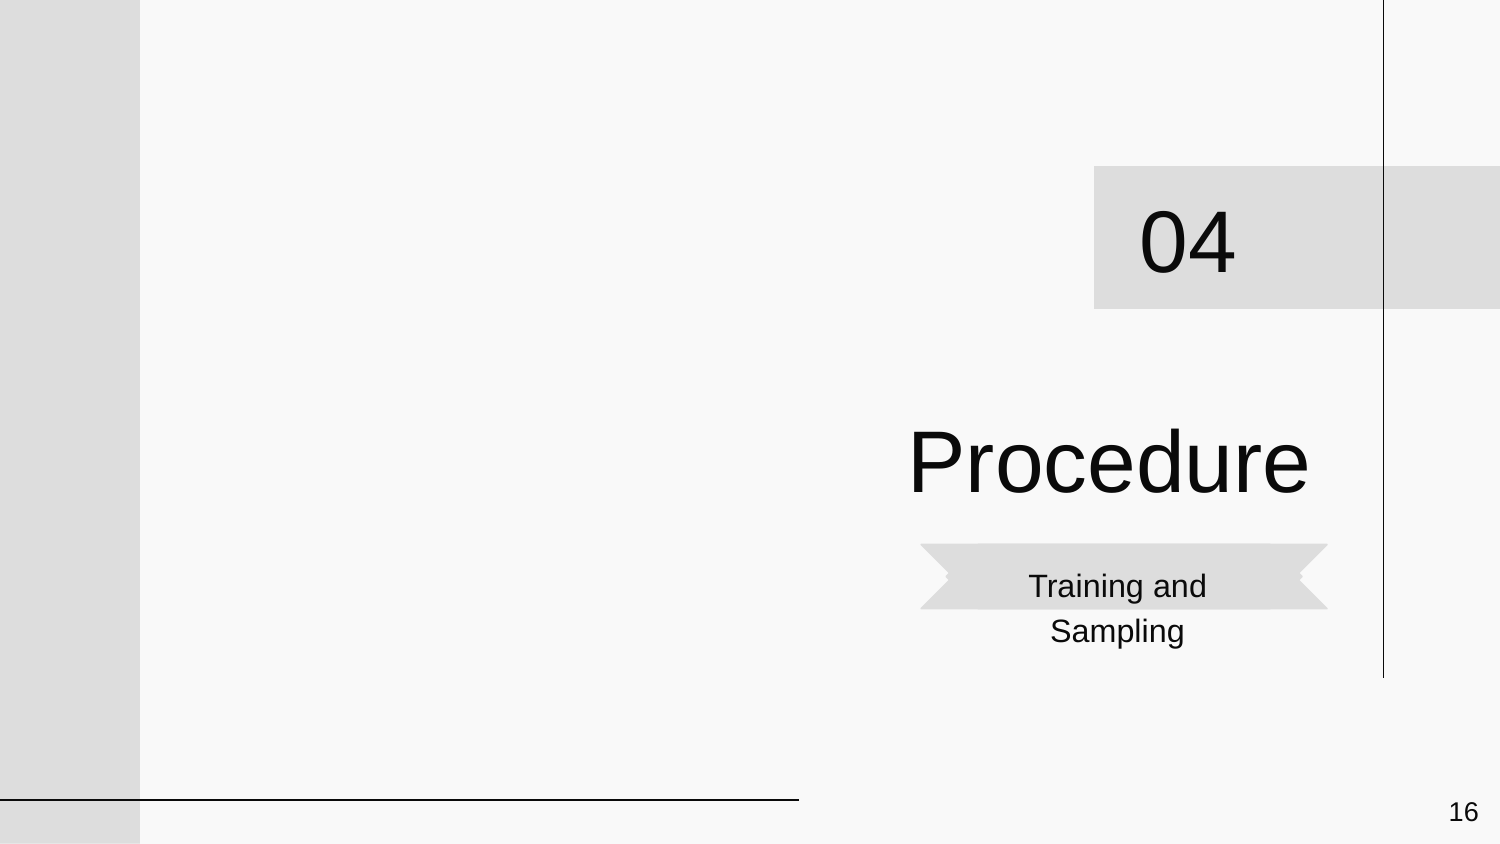

04
# Procedure
Training and Sampling

16